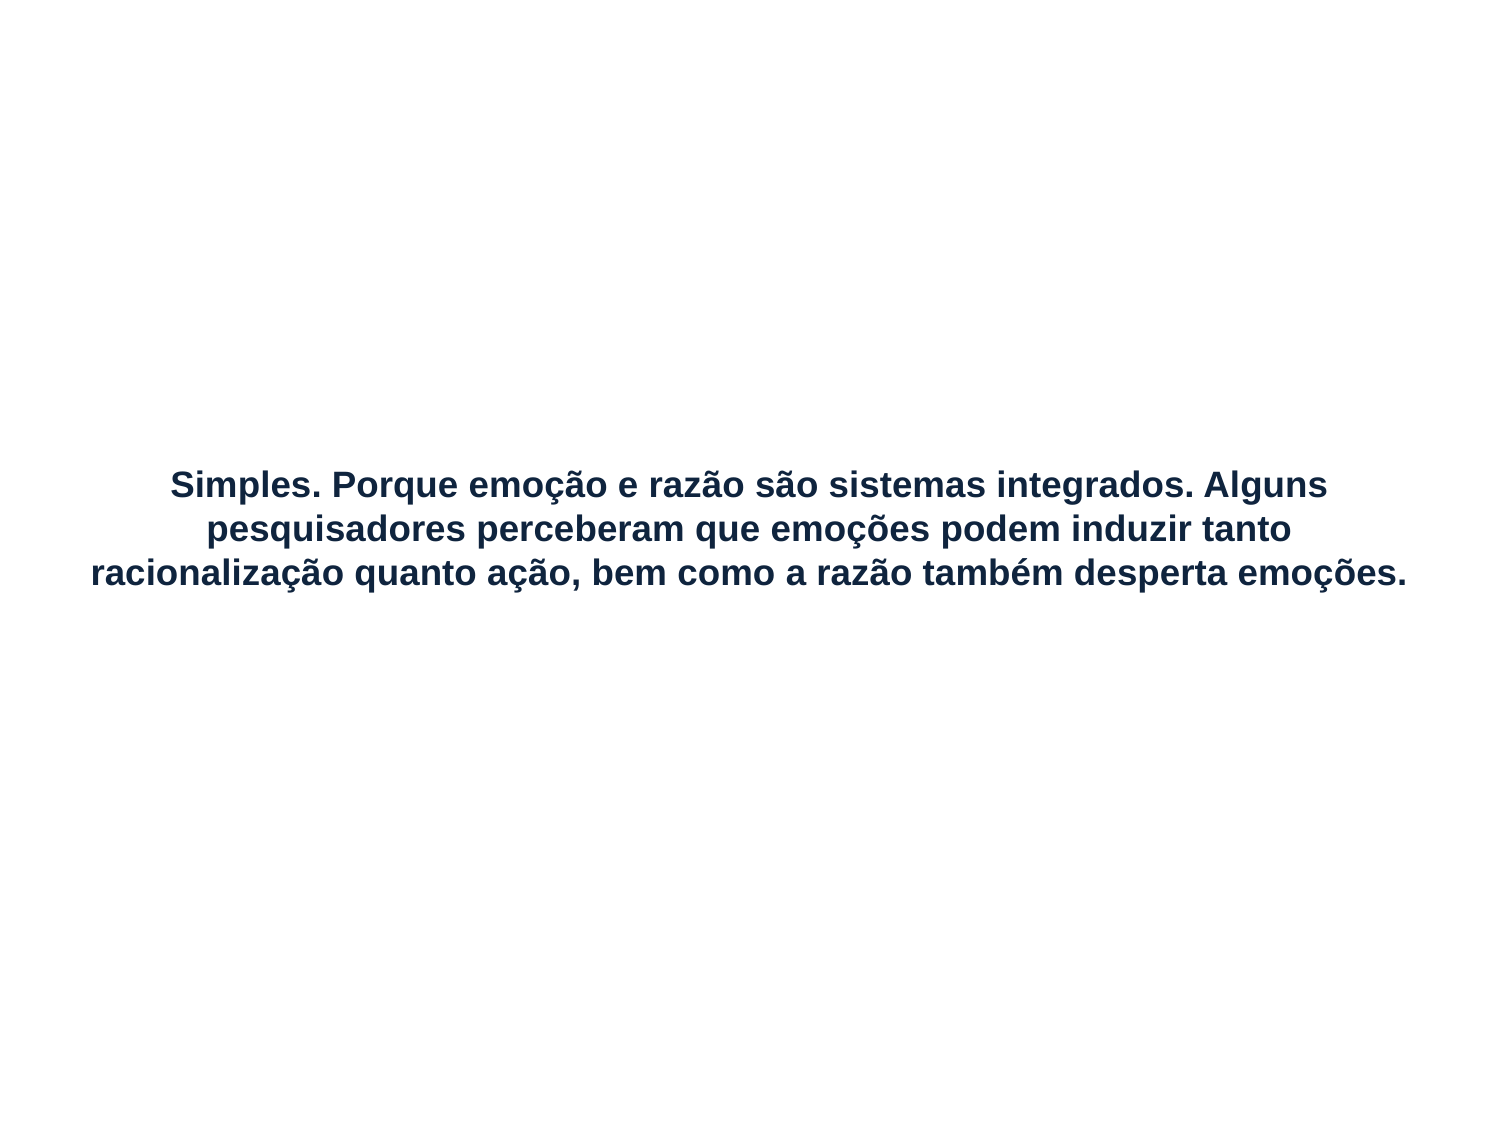

# Simples. Porque emoção e razão são sistemas integrados. Alguns pesquisadores perceberam que emoções podem induzir tanto racionalização quanto ação, bem como a razão também desperta emoções.